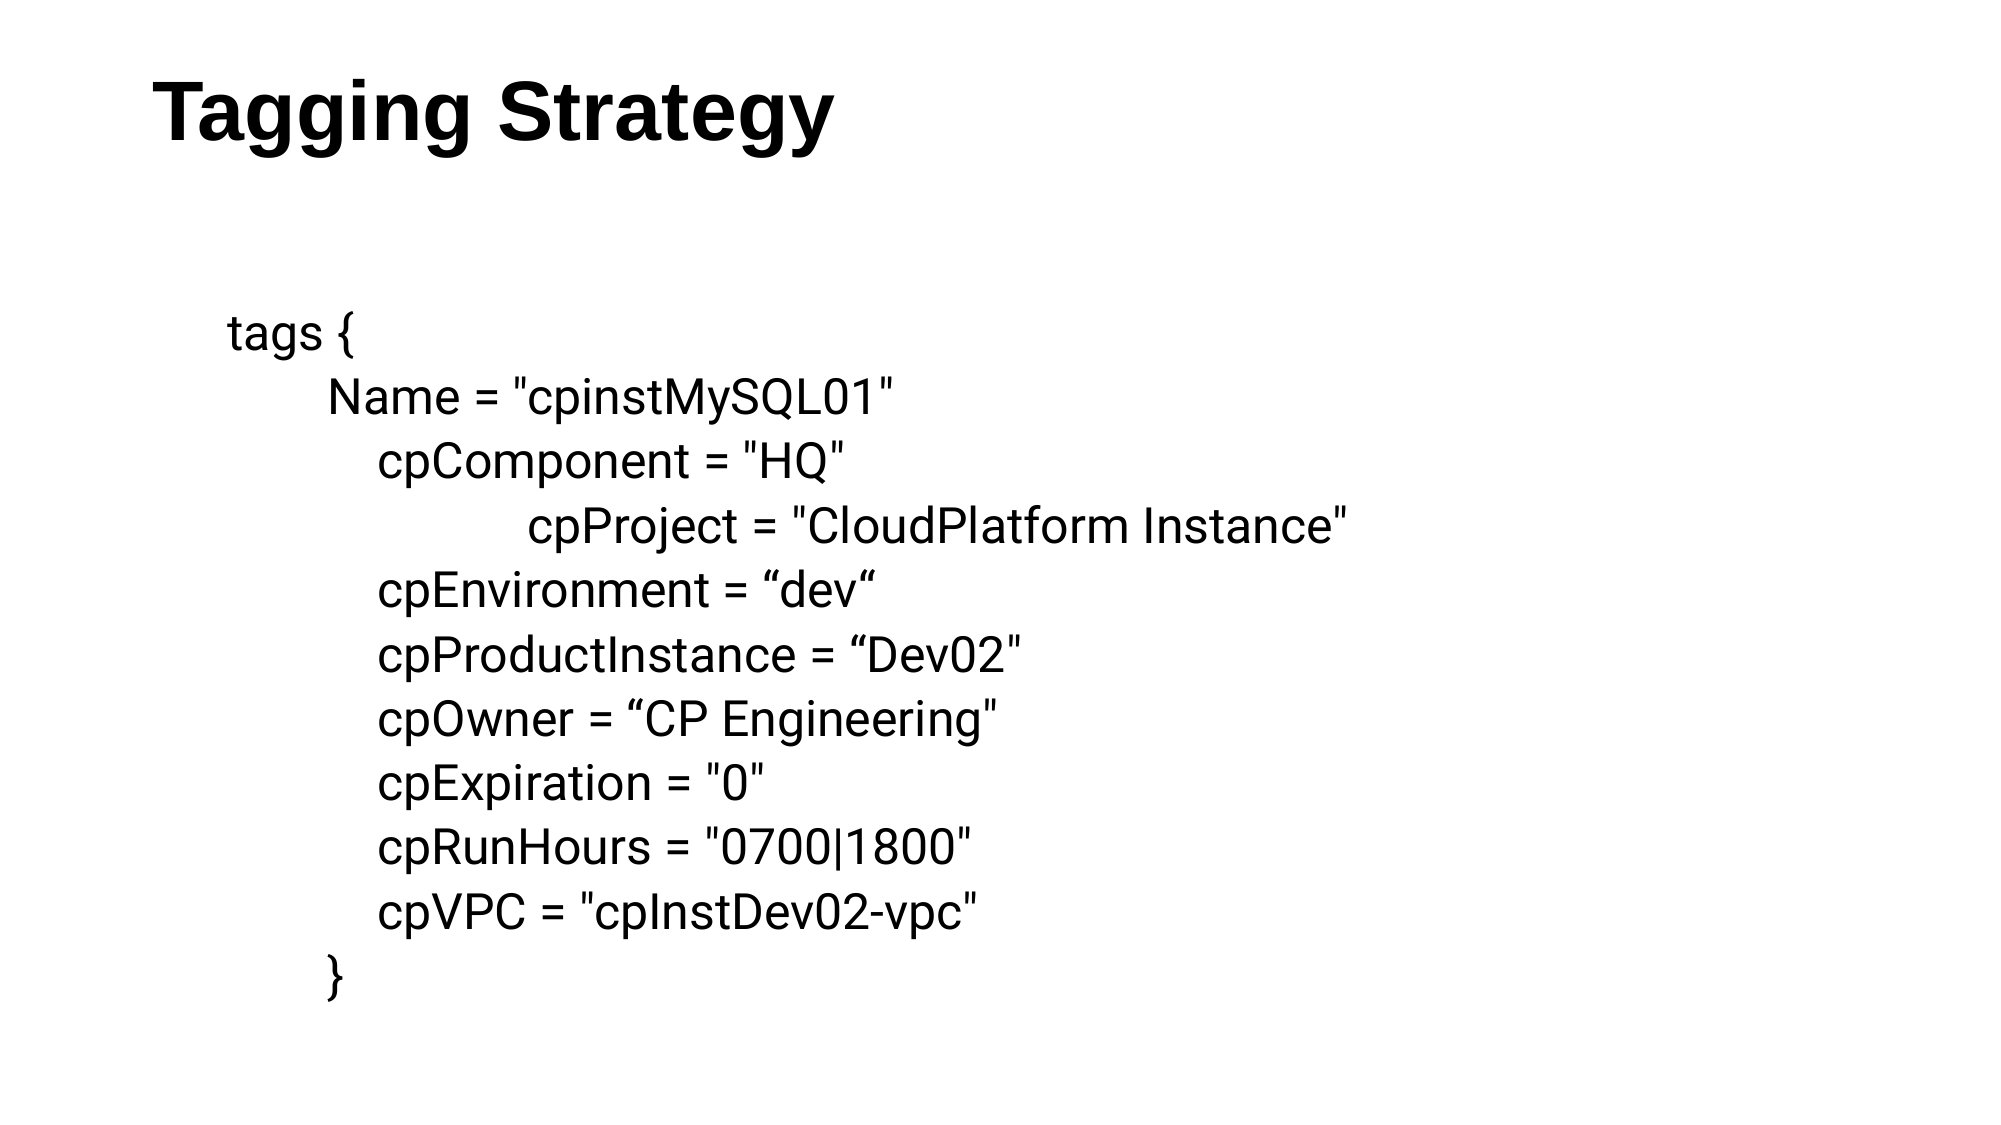

# Tagging Strategy
tags {
        Name = "cpinstMySQL01"
      	cpComponent = "HQ"
	            cpProject = "CloudPlatform Instance"
       	cpEnvironment = “dev“
      	cpProductInstance = “Dev02"
      	cpOwner = “CP Engineering"
       	cpExpiration = "0"
      	cpRunHours = "0700|1800"
      	cpVPC = "cpInstDev02-vpc"
        }